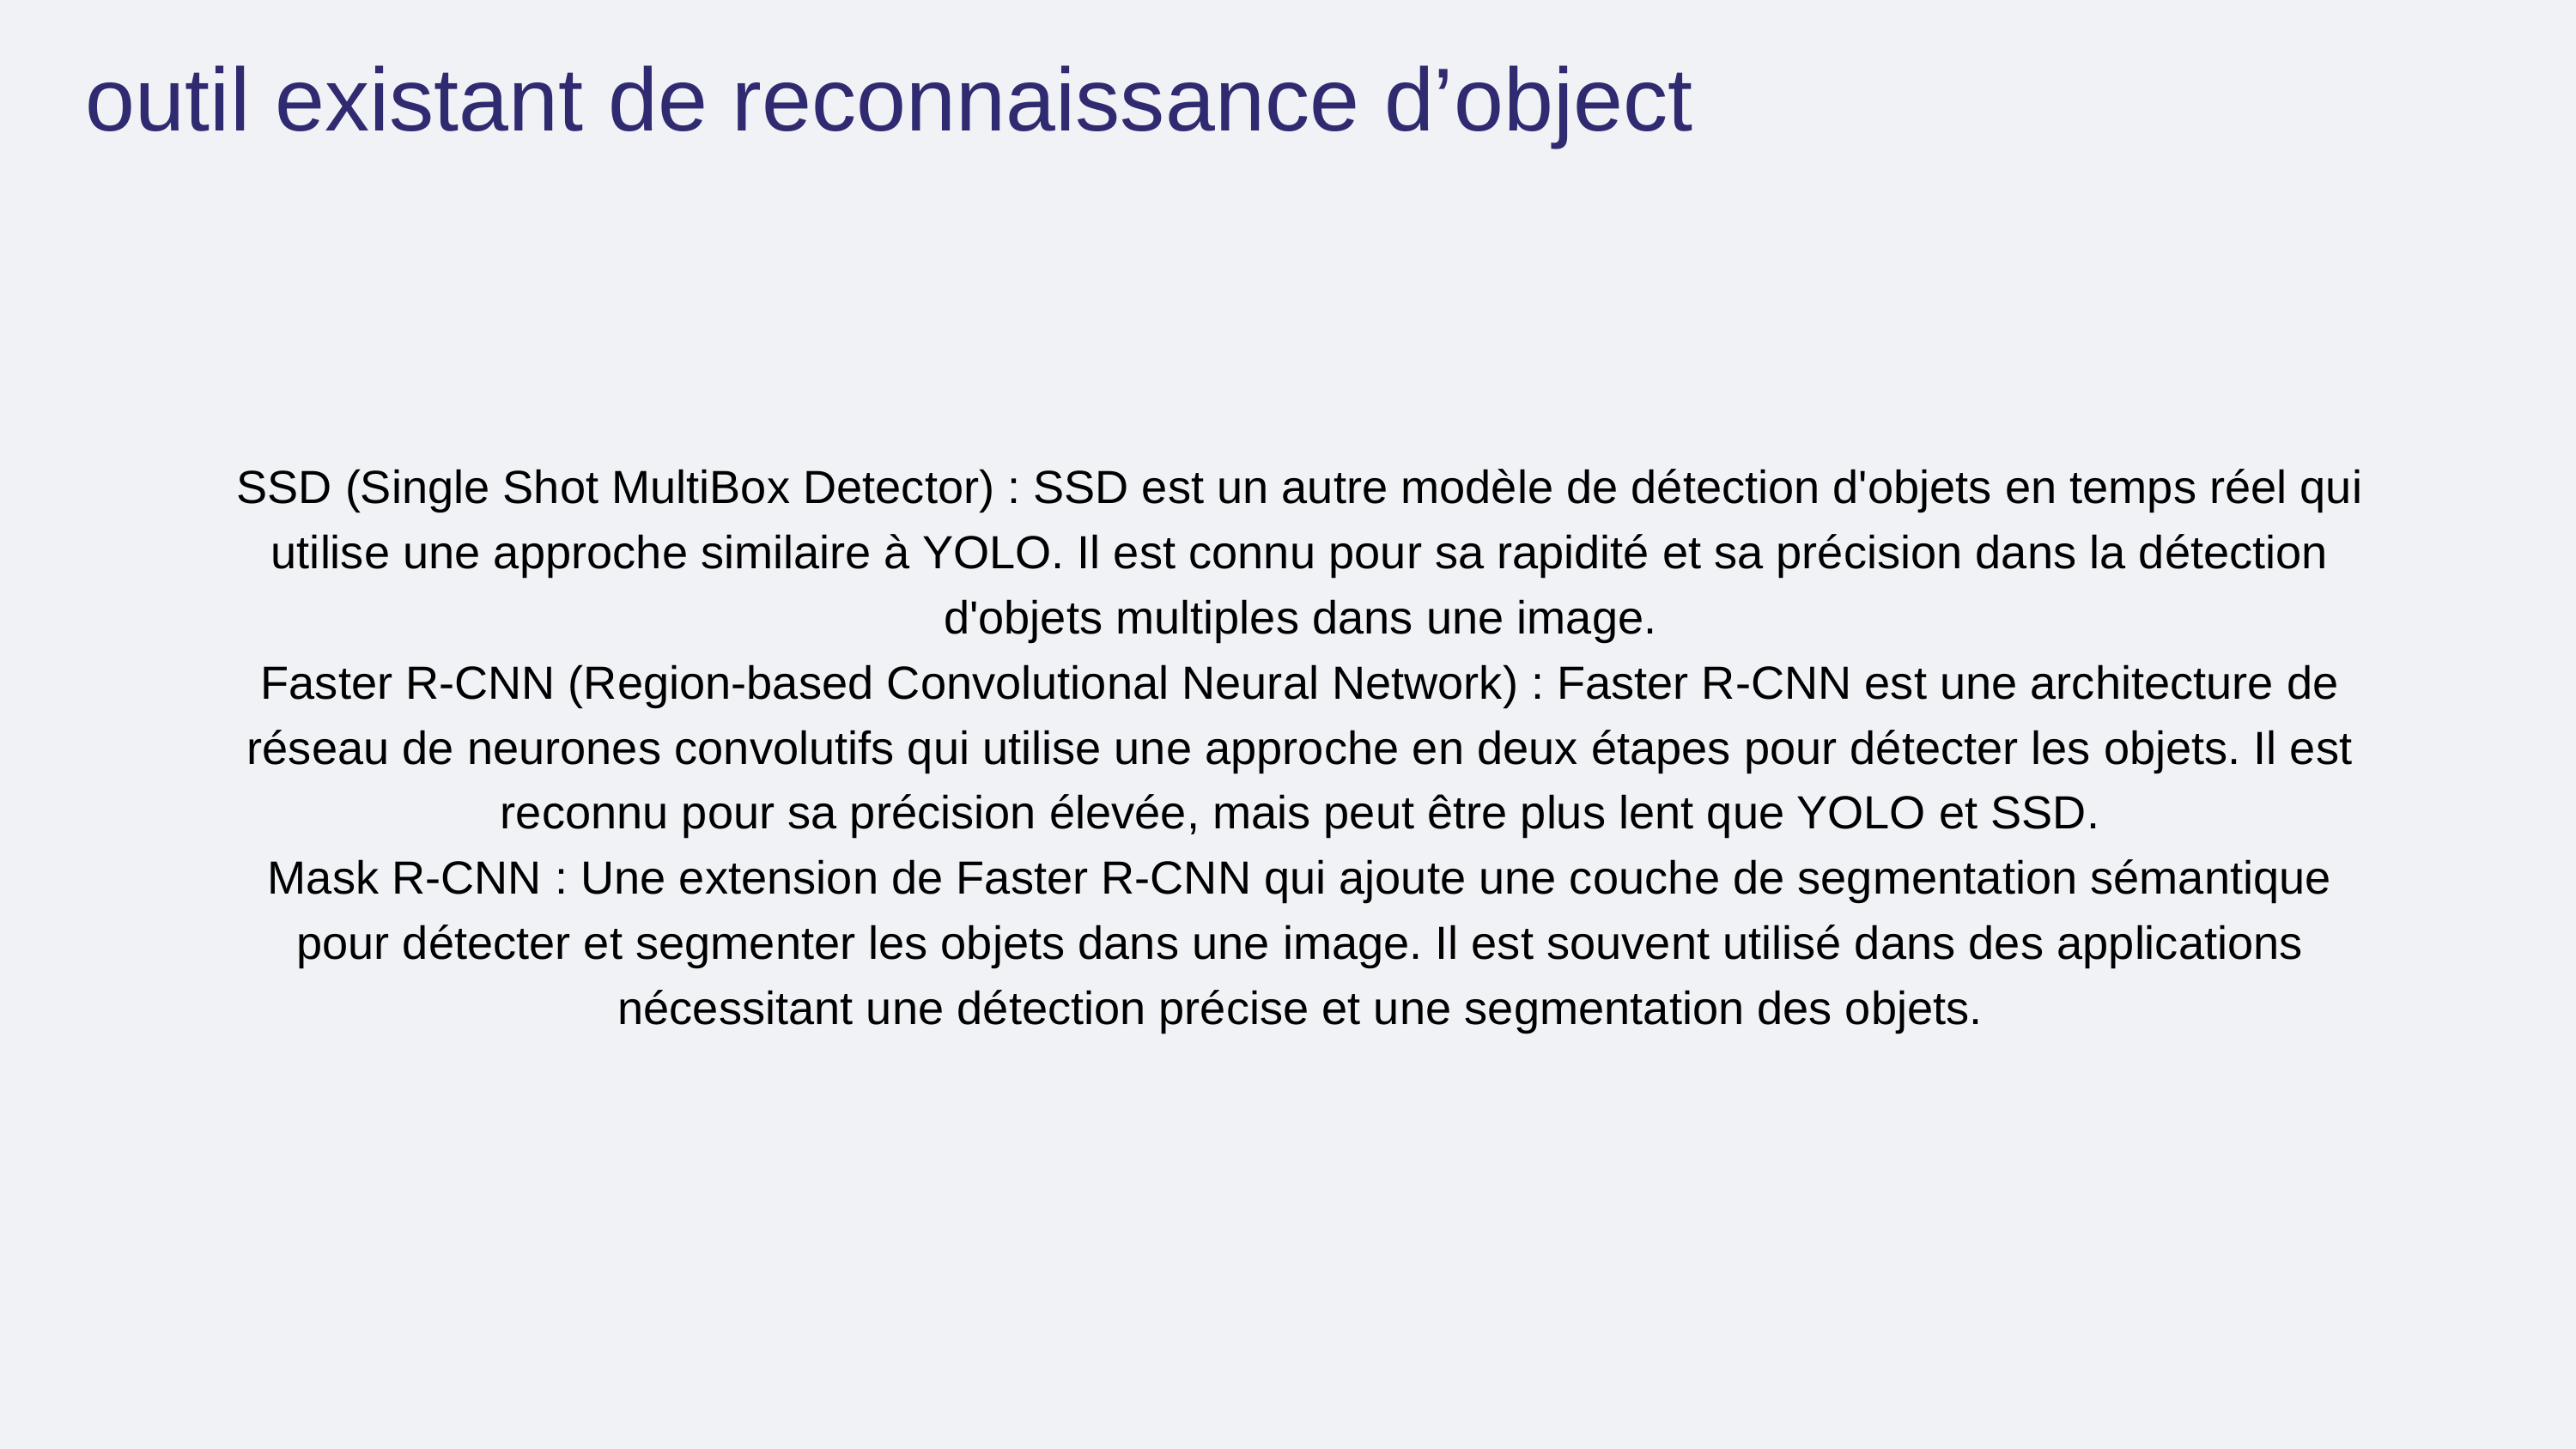

outil existant de reconnaissance d’object
SSD (Single Shot MultiBox Detector) : SSD est un autre modèle de détection d'objets en temps réel qui utilise une approche similaire à YOLO. Il est connu pour sa rapidité et sa précision dans la détection d'objets multiples dans une image.
Faster R-CNN (Region-based Convolutional Neural Network) : Faster R-CNN est une architecture de réseau de neurones convolutifs qui utilise une approche en deux étapes pour détecter les objets. Il est reconnu pour sa précision élevée, mais peut être plus lent que YOLO et SSD.
Mask R-CNN : Une extension de Faster R-CNN qui ajoute une couche de segmentation sémantique pour détecter et segmenter les objets dans une image. Il est souvent utilisé dans des applications nécessitant une détection précise et une segmentation des objets.